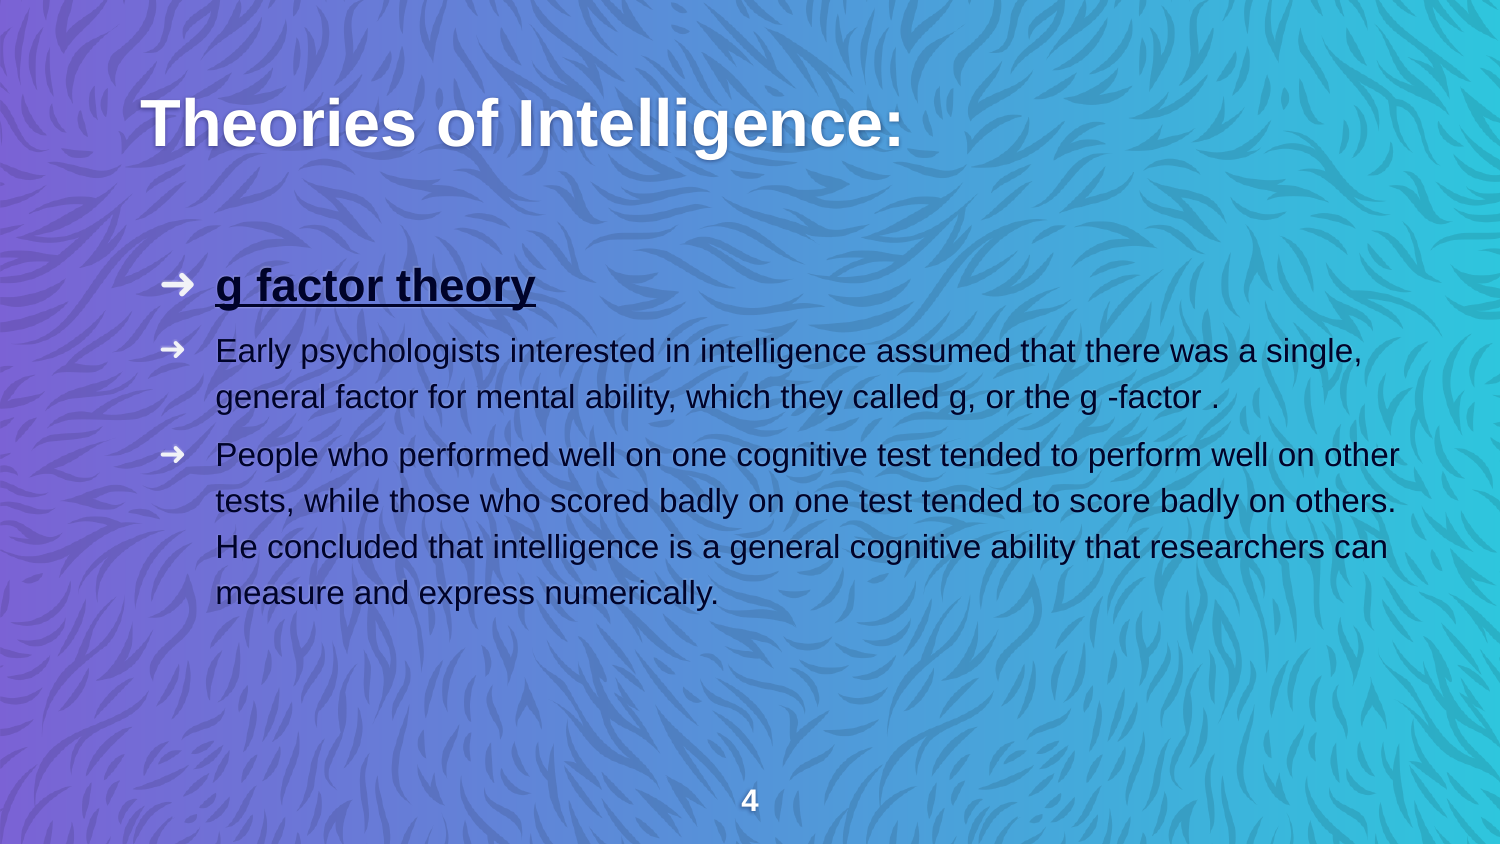

# Theories of Intelligence:
g factor theory
Early psychologists interested in intelligence assumed that there was a single, general factor for mental ability, which they called g, or the g -factor .
People who performed well on one cognitive test tended to perform well on other tests, while those who scored badly on one test tended to score badly on others. He concluded that intelligence is a general cognitive ability that researchers can measure and express numerically.
4